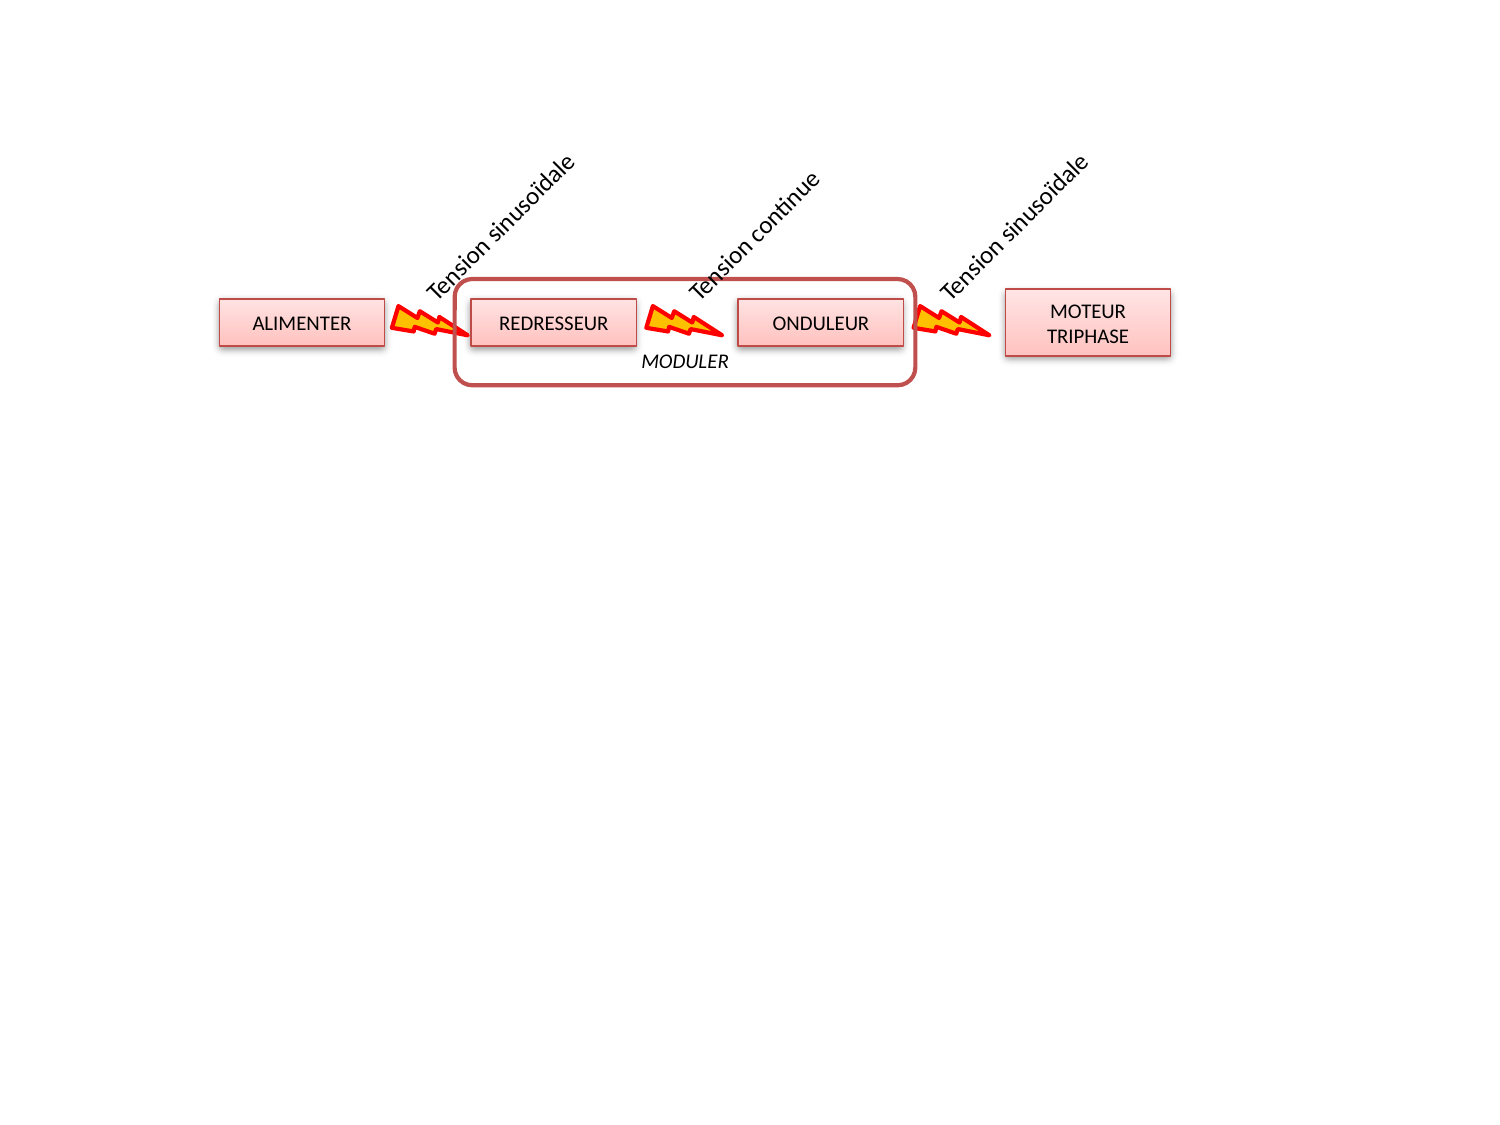

Tension sinusoïdale
Tension continue
Tension sinusoïdale
MODULER

MOTEUR TRIPHASE
ALIMENTER
REDRESSEUR
ONDULEUR